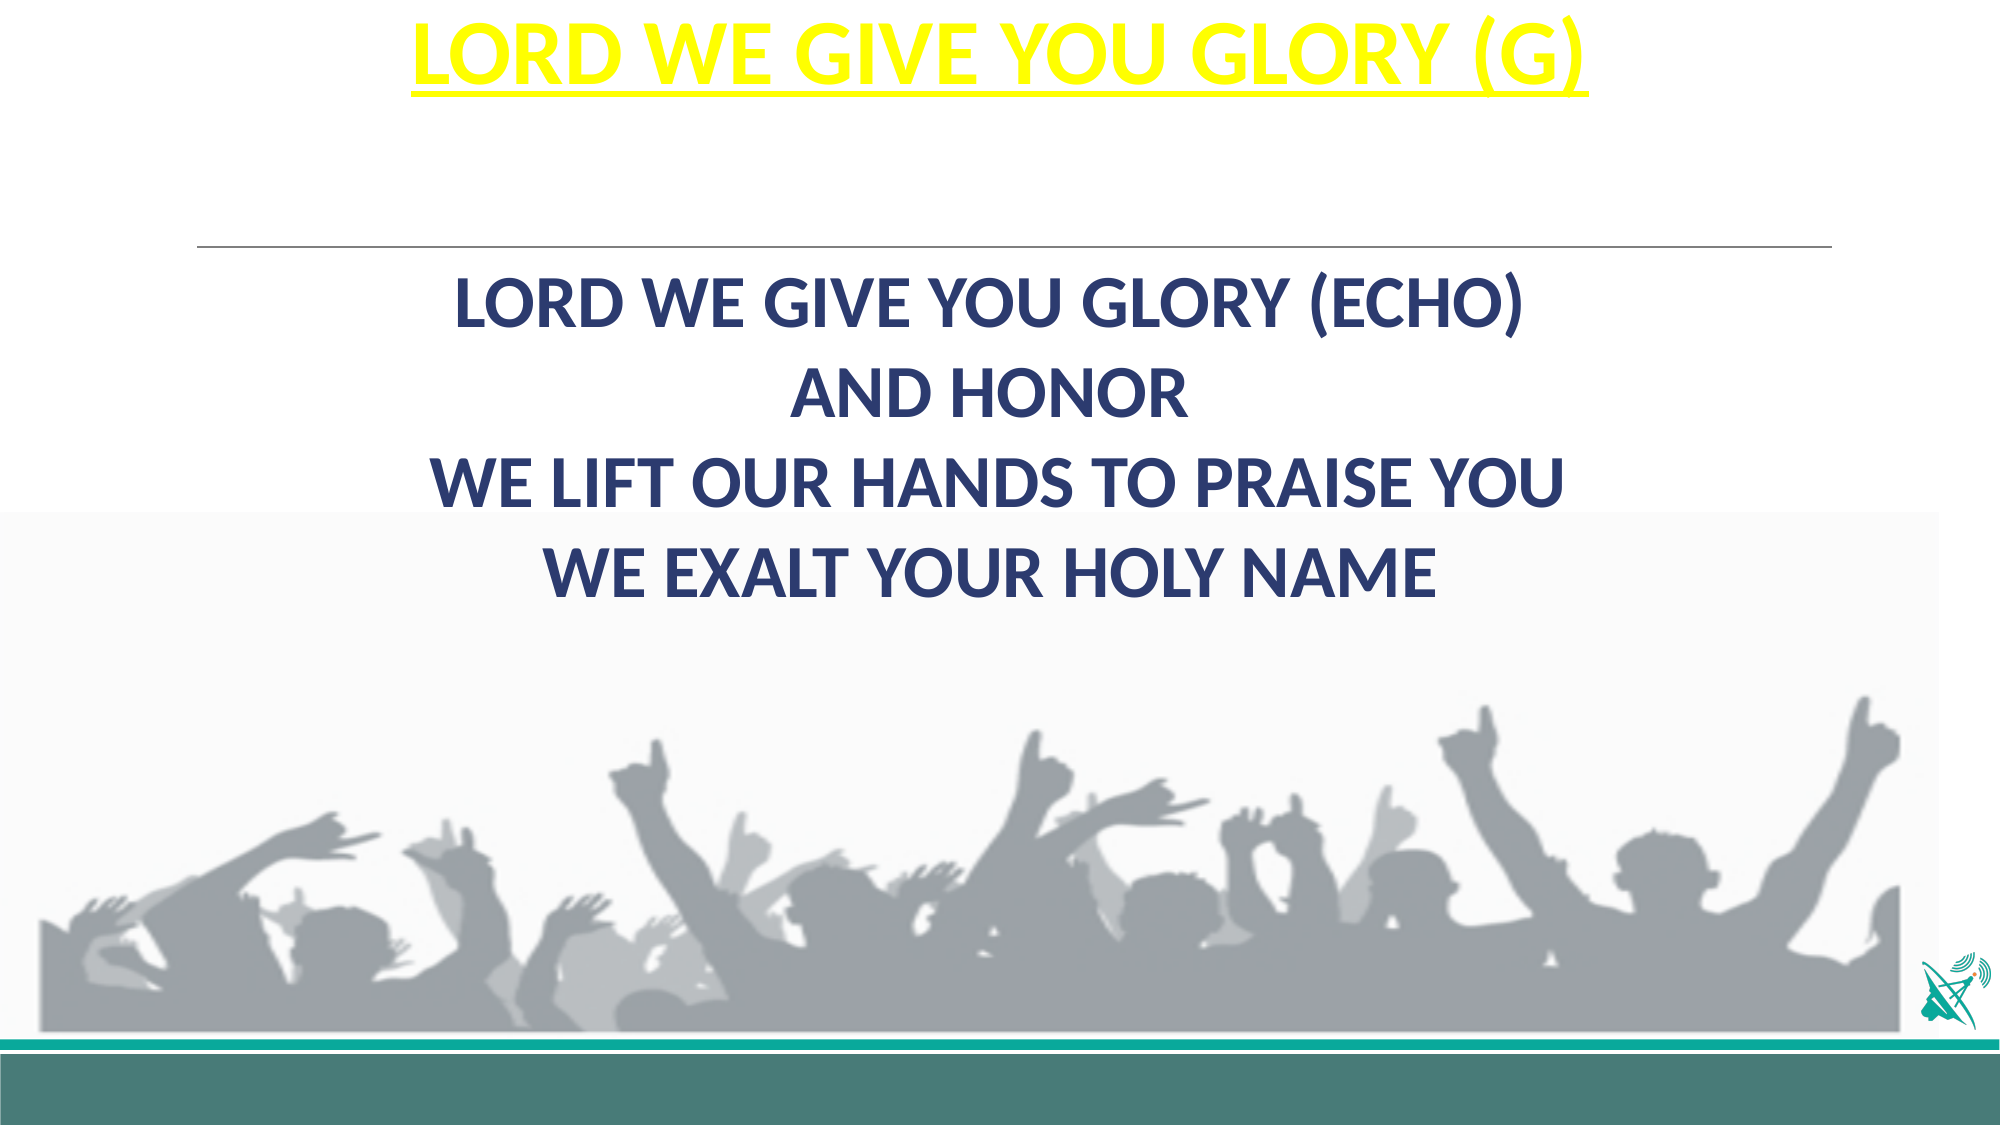

# LORD WE GIVE YOU GLORY (G)
LORD WE GIVE YOU GLORY (ECHO)
AND HONOR
 WE LIFT OUR HANDS TO PRAISE YOU
WE EXALT YOUR HOLY NAME